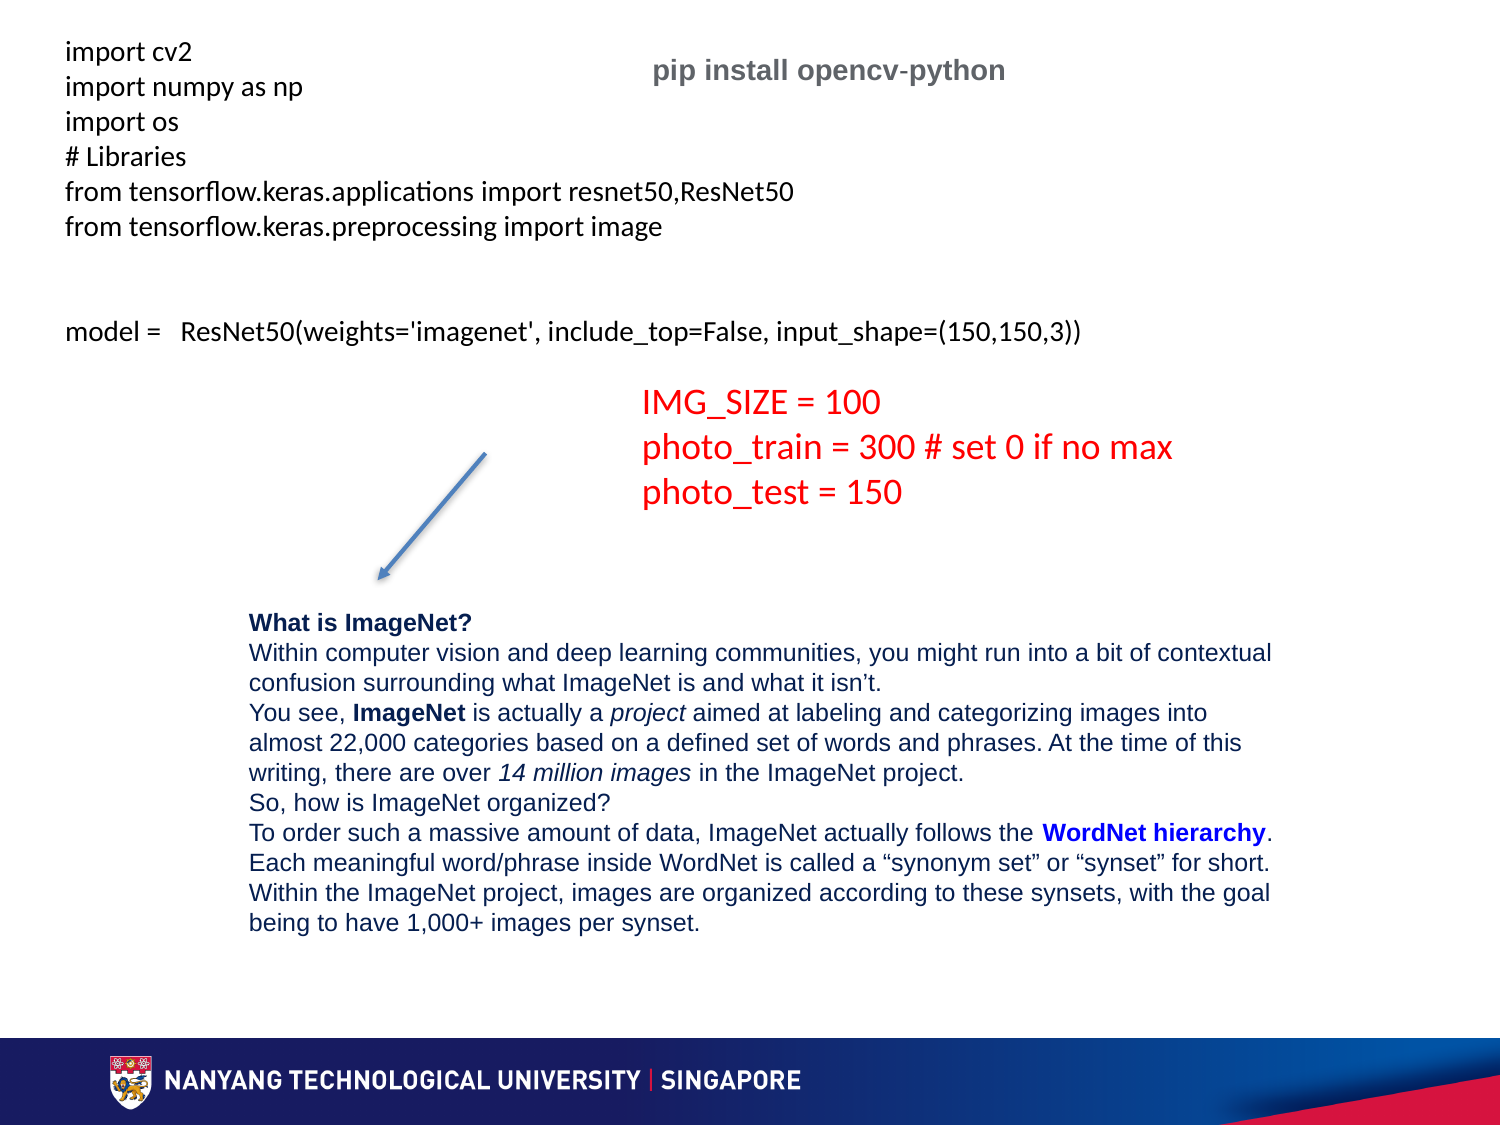

import cv2
import numpy as np
import os
# Libraries
from tensorflow.keras.applications import resnet50,ResNet50
from tensorflow.keras.preprocessing import image

model =   ResNet50(weights='imagenet', include_top=False, input_shape=(150,150,3))
pip install opencv-python
IMG_SIZE = 100​
photo_train = 300 # set 0 if no max​
photo_test = 150​
What is ImageNet?
Within computer vision and deep learning communities, you might run into a bit of contextual confusion surrounding what ImageNet is and what it isn’t.
You see, ImageNet is actually a project aimed at labeling and categorizing images into almost 22,000 categories based on a defined set of words and phrases. At the time of this writing, there are over 14 million images in the ImageNet project.
So, how is ImageNet organized?
To order such a massive amount of data, ImageNet actually follows the WordNet hierarchy. Each meaningful word/phrase inside WordNet is called a “synonym set” or “synset” for short. Within the ImageNet project, images are organized according to these synsets, with the goal being to have 1,000+ images per synset.